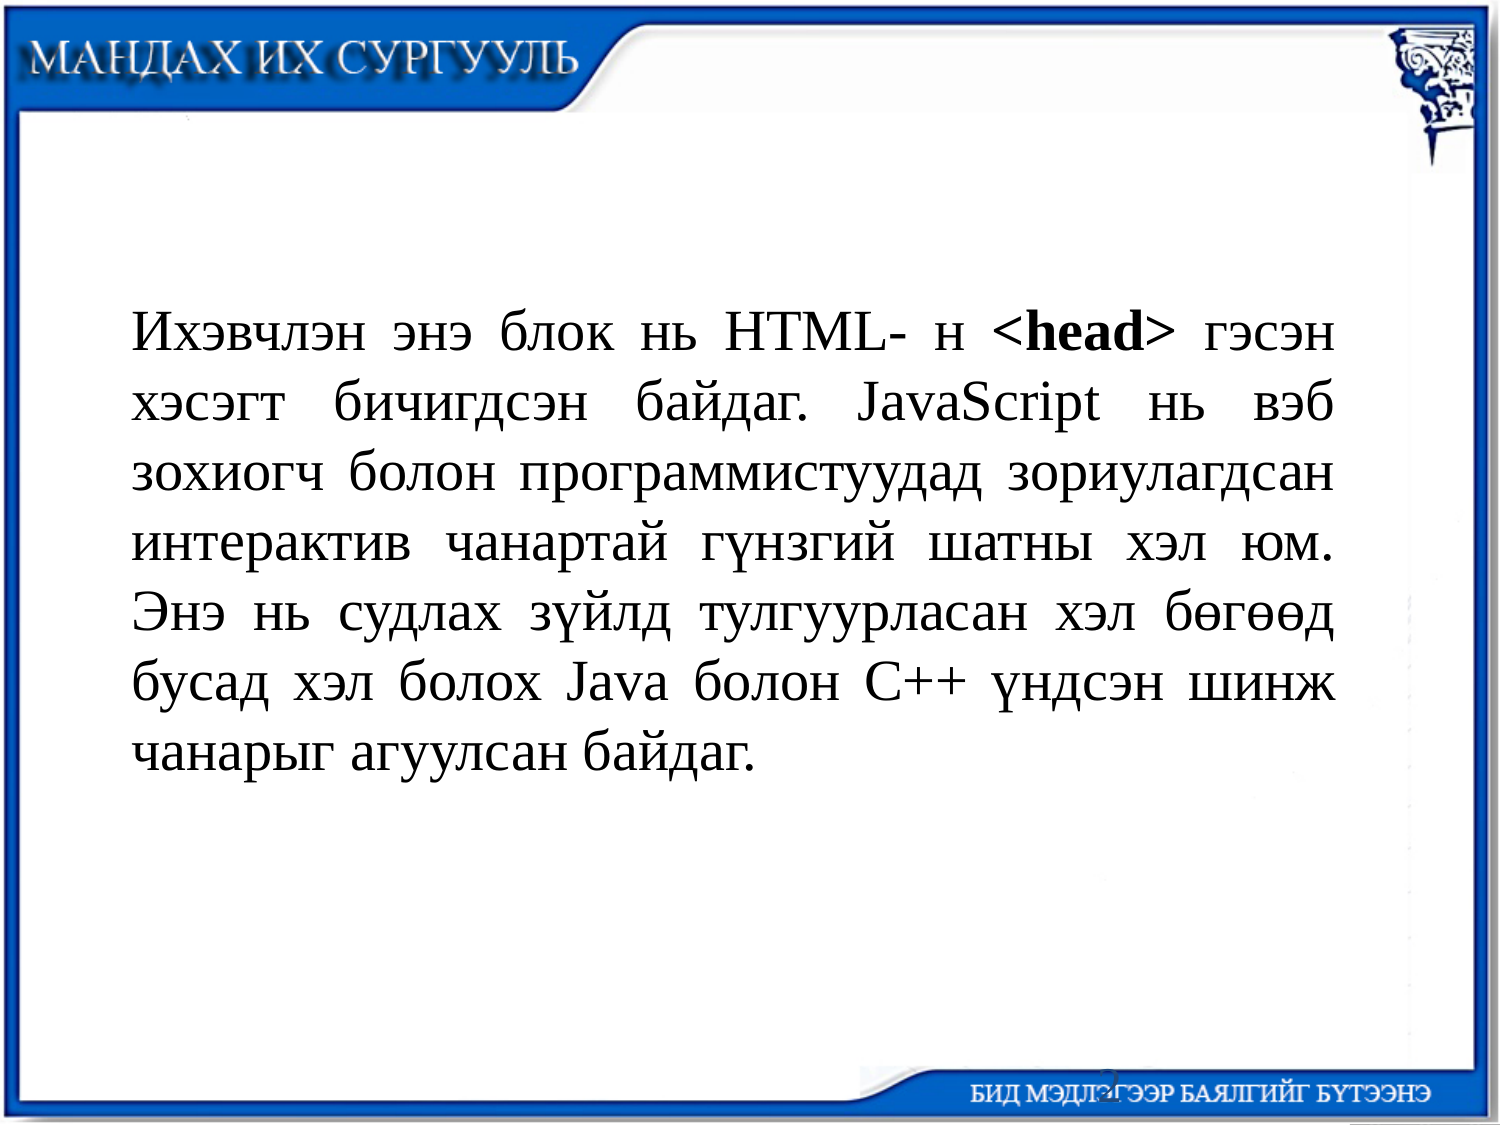

Ихэвчлэн энэ блок нь HTML- н <head> гэсэн хэсэгт бичигдсэн байдаг. JavaScript нь вэб зохиогч болон программистуудад зориулагдсан интерактив чанартай гүнзгий шатны хэл юм. Энэ нь судлах зүйлд тулгуурласан хэл бөгөөд бусад хэл болох Java болон C++ үндсэн шинж чанарыг агуулсан байдаг.

2